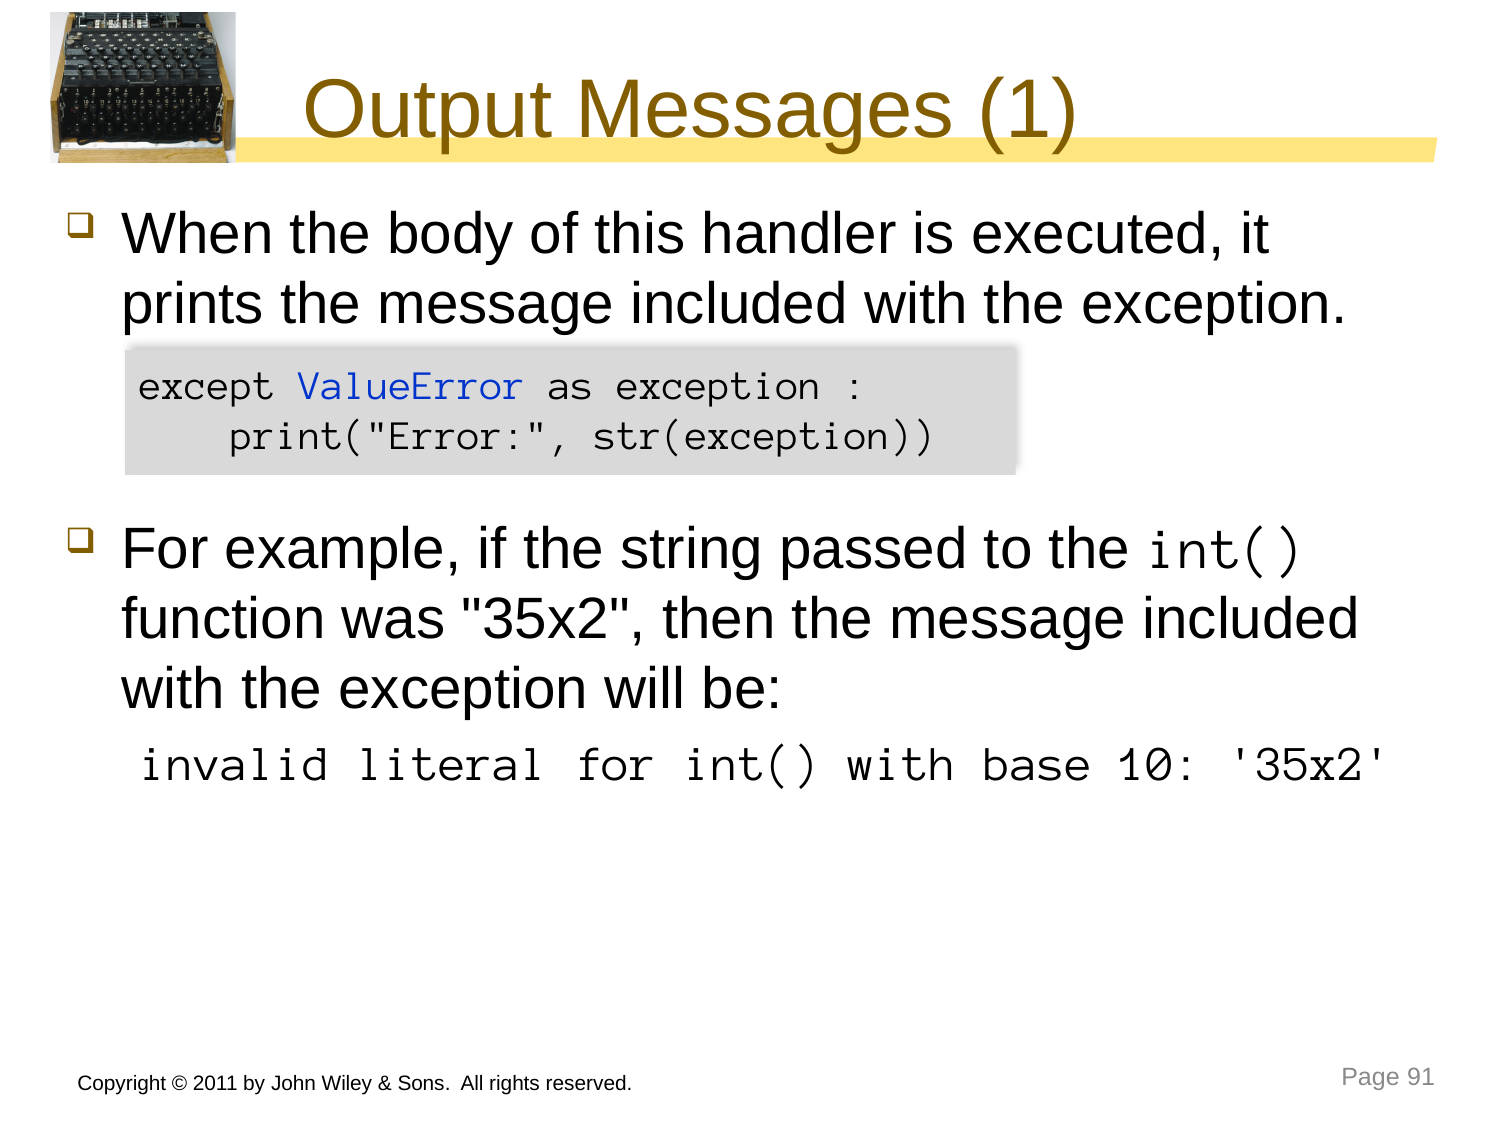

# Output Messages (1)
When the body of this handler is executed, it prints the message included with the exception.

For example, if the string passed to the int() function was "35x2", then the message included with the exception will be:
invalid literal for int() with base 10: '35x2'

except ValueError as exception :
    print("Error:", str(exception))

Copyright © 2011 by John Wiley & Sons.  All rights reserved.
Page 91